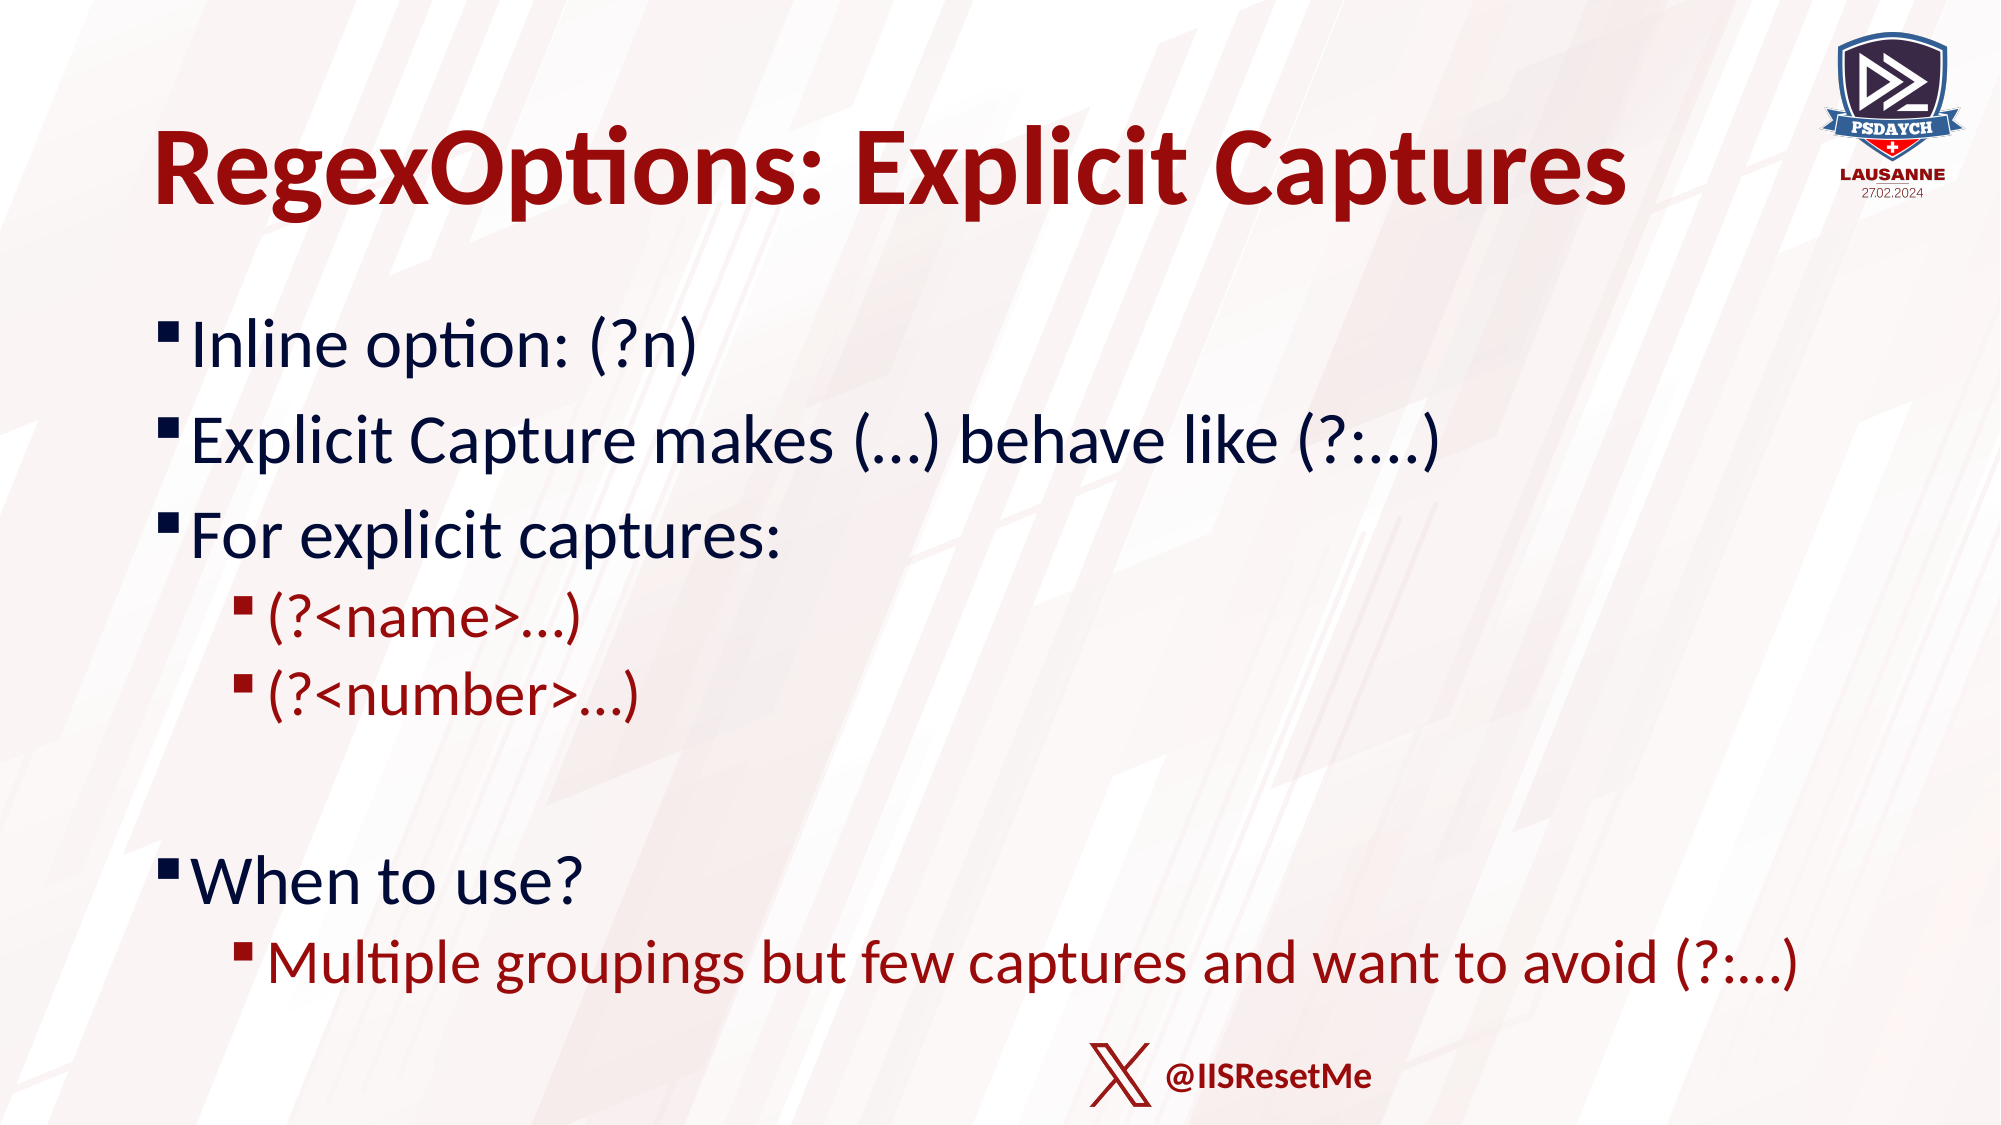

# RegexOptions: Explicit Captures
Inline option: (?n)
Explicit Capture makes (…) behave like (?:...)
For explicit captures:
(?<name>…)
(?<number>…)

When to use?
Multiple groupings but few captures and want to avoid (?:…)